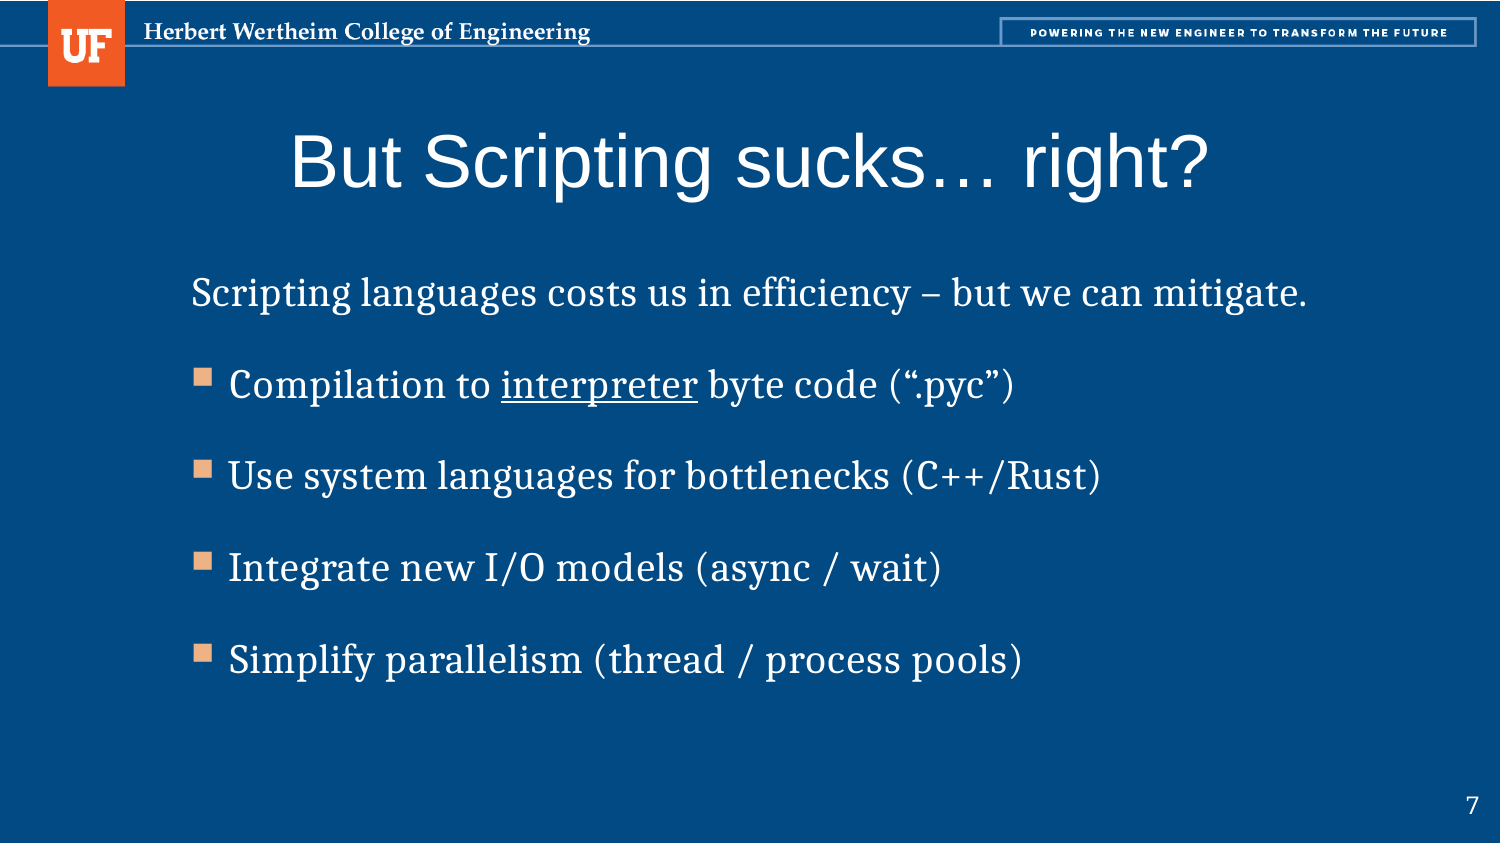

# But Scripting sucks… right?
Scripting languages costs us in efficiency – but we can mitigate.
Compilation to interpreter byte code (“.pyc”)
Use system languages for bottlenecks (C++/Rust)
Integrate new I/O models (async / wait)
Simplify parallelism (thread / process pools)

7